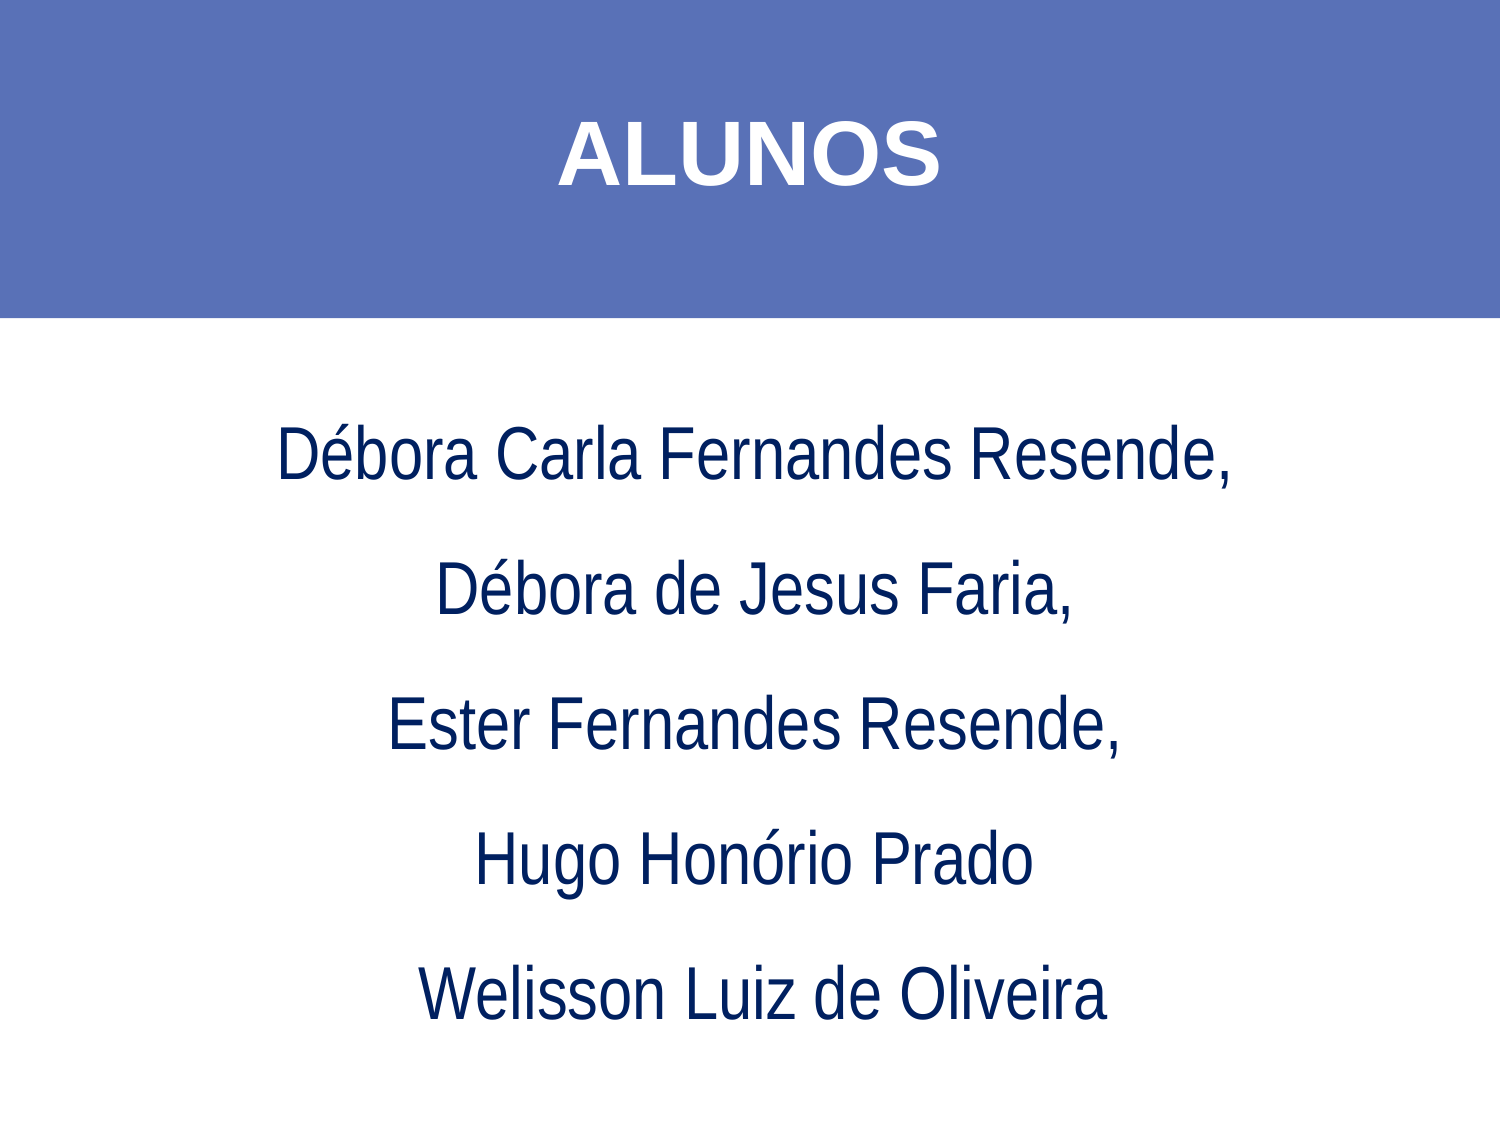

ALUNOS

Débora Carla Fernandes Resende,
Débora de Jesus Faria,
Ester Fernandes Resende,
Hugo Honório Prado
Welisson Luiz de Oliveira